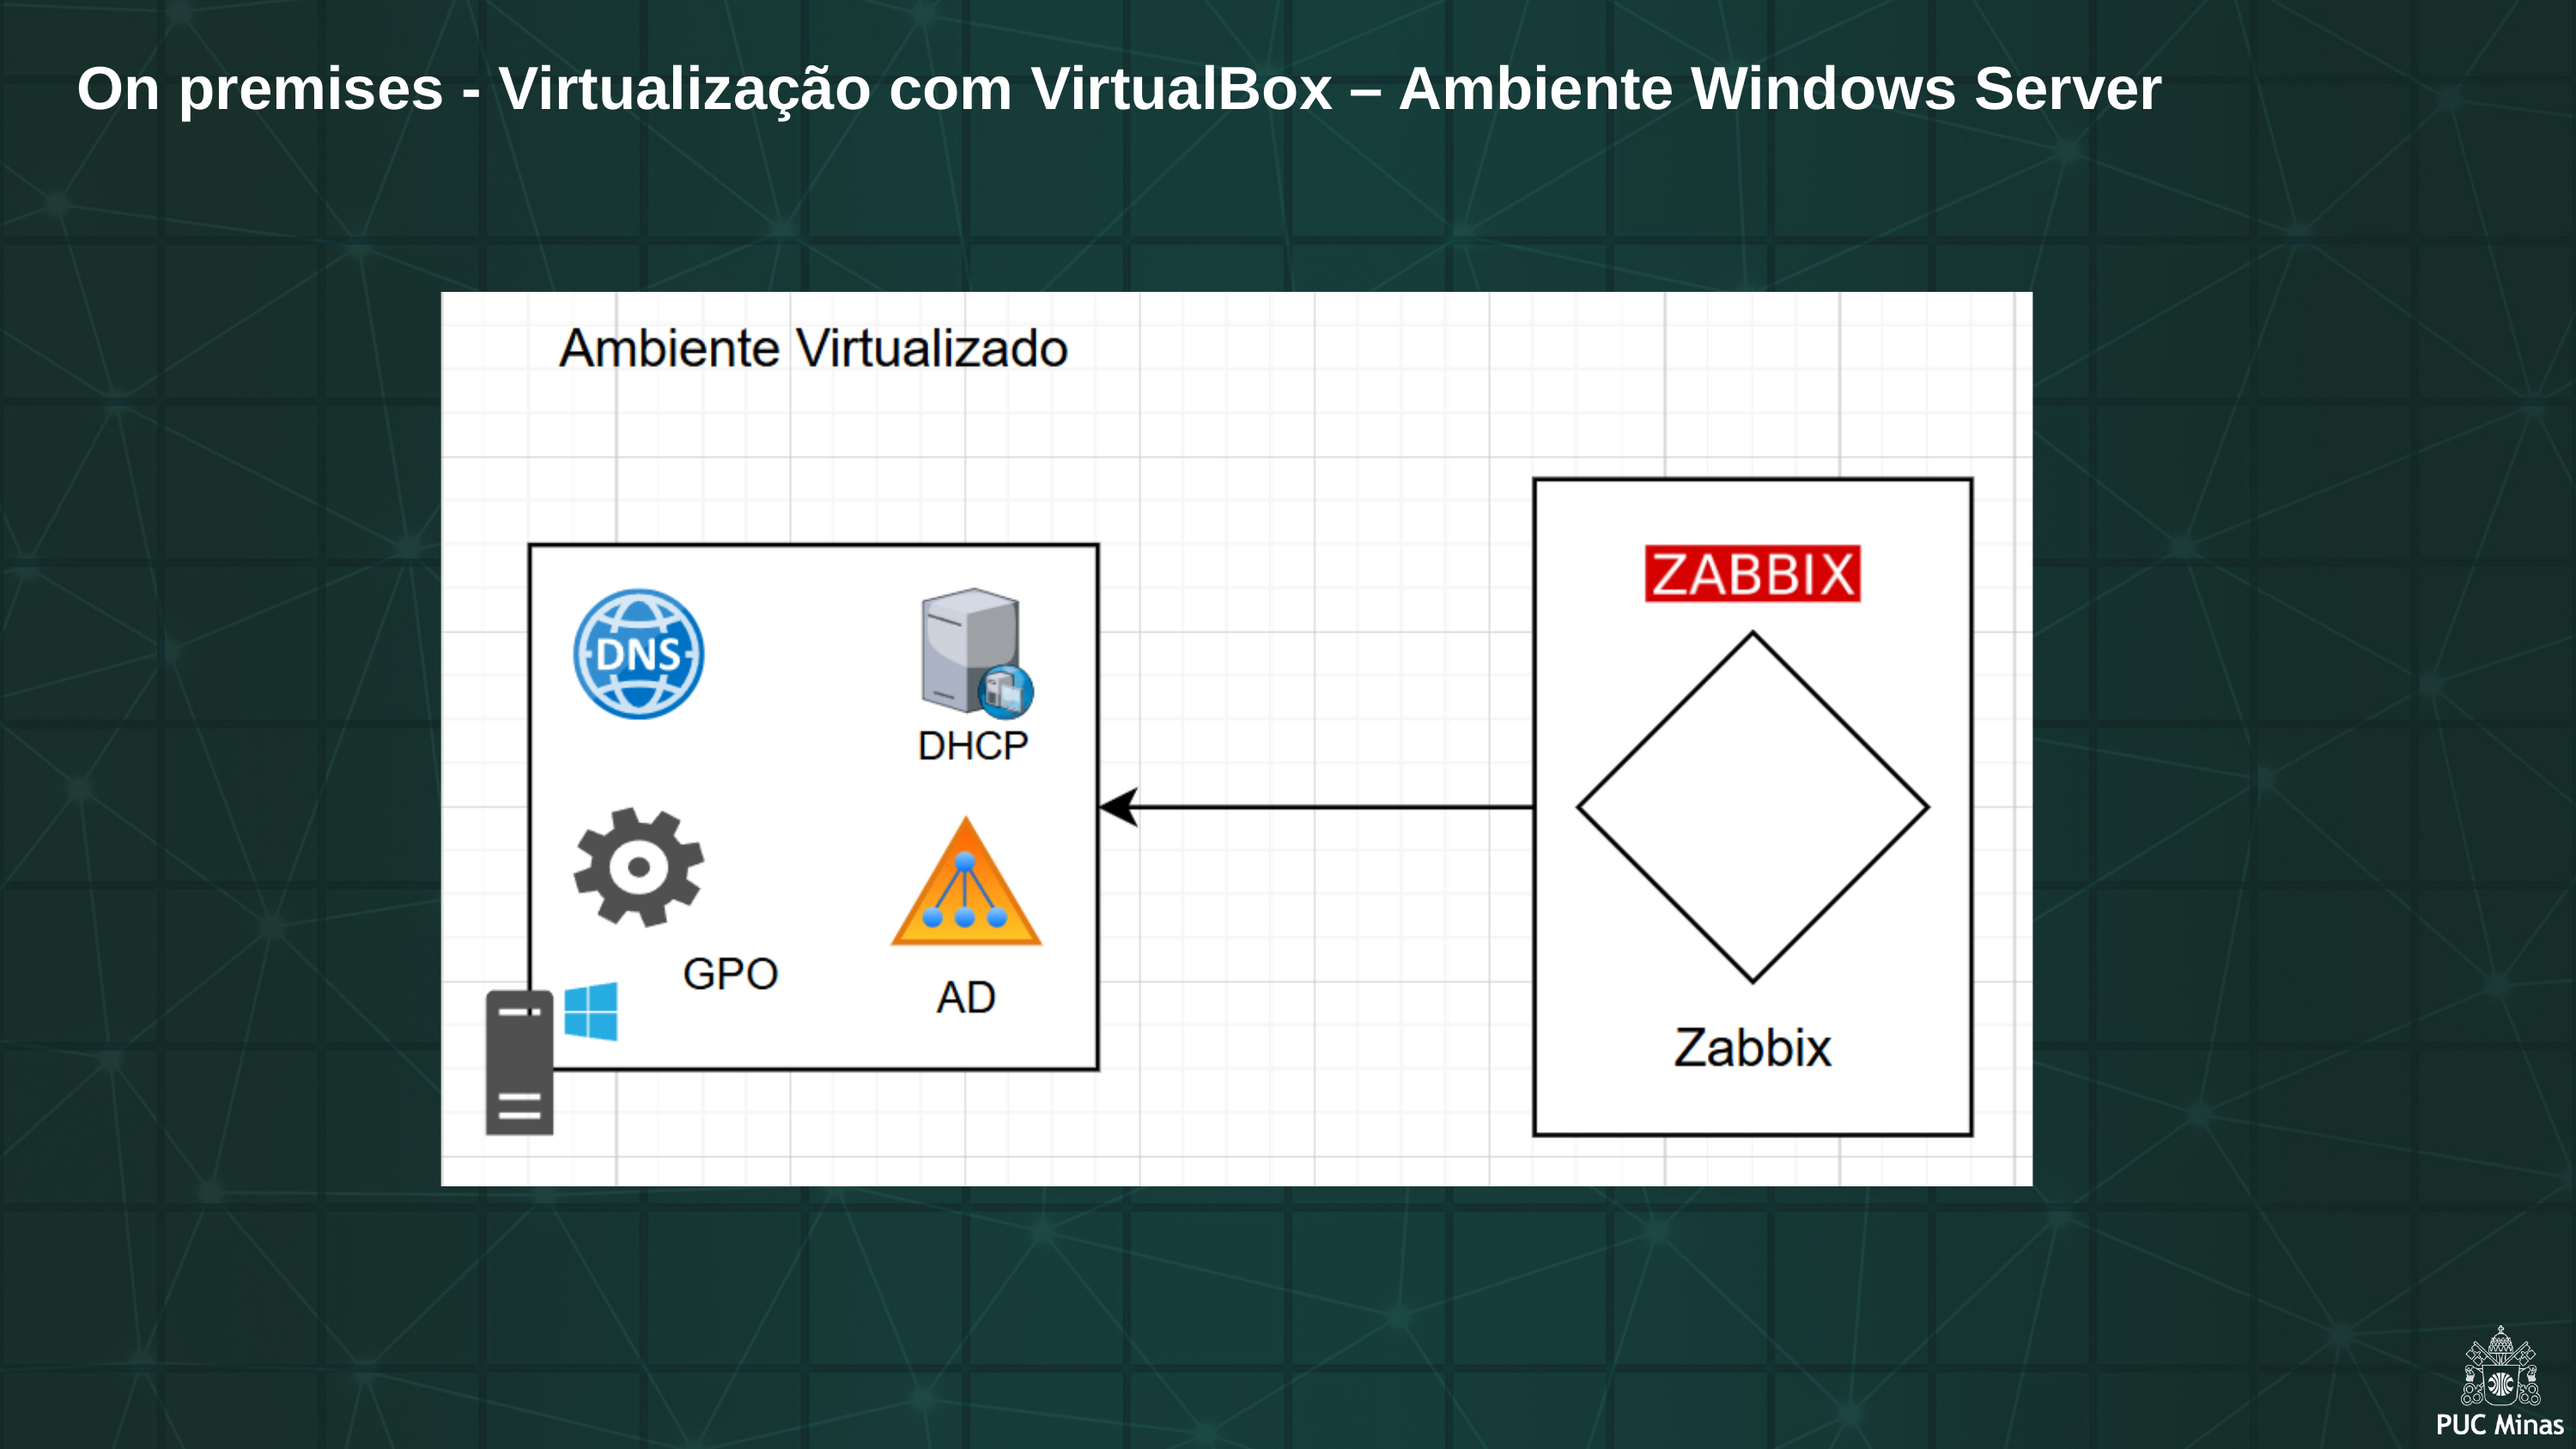

On premises - Virtualização com VirtualBox – Ambiente Windows Server